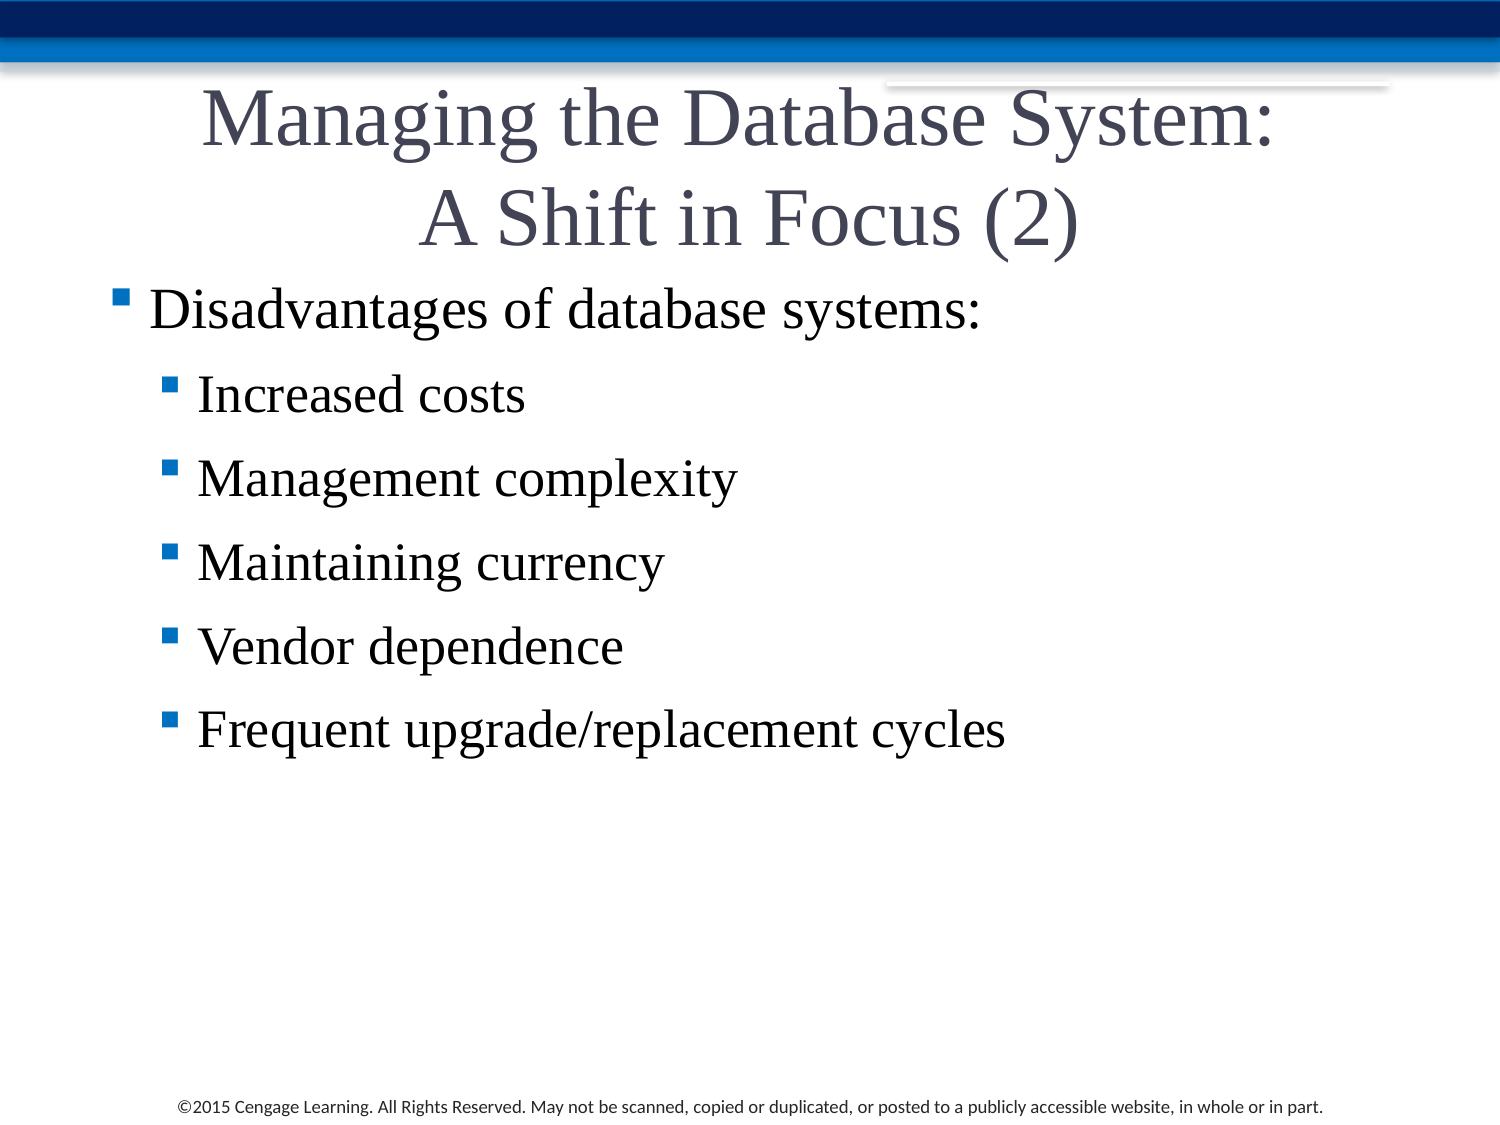

# Managing the Database System: A Shift in Focus (2)
Disadvantages of database systems:
Increased costs
Management complexity
Maintaining currency
Vendor dependence
Frequent upgrade/replacement cycles